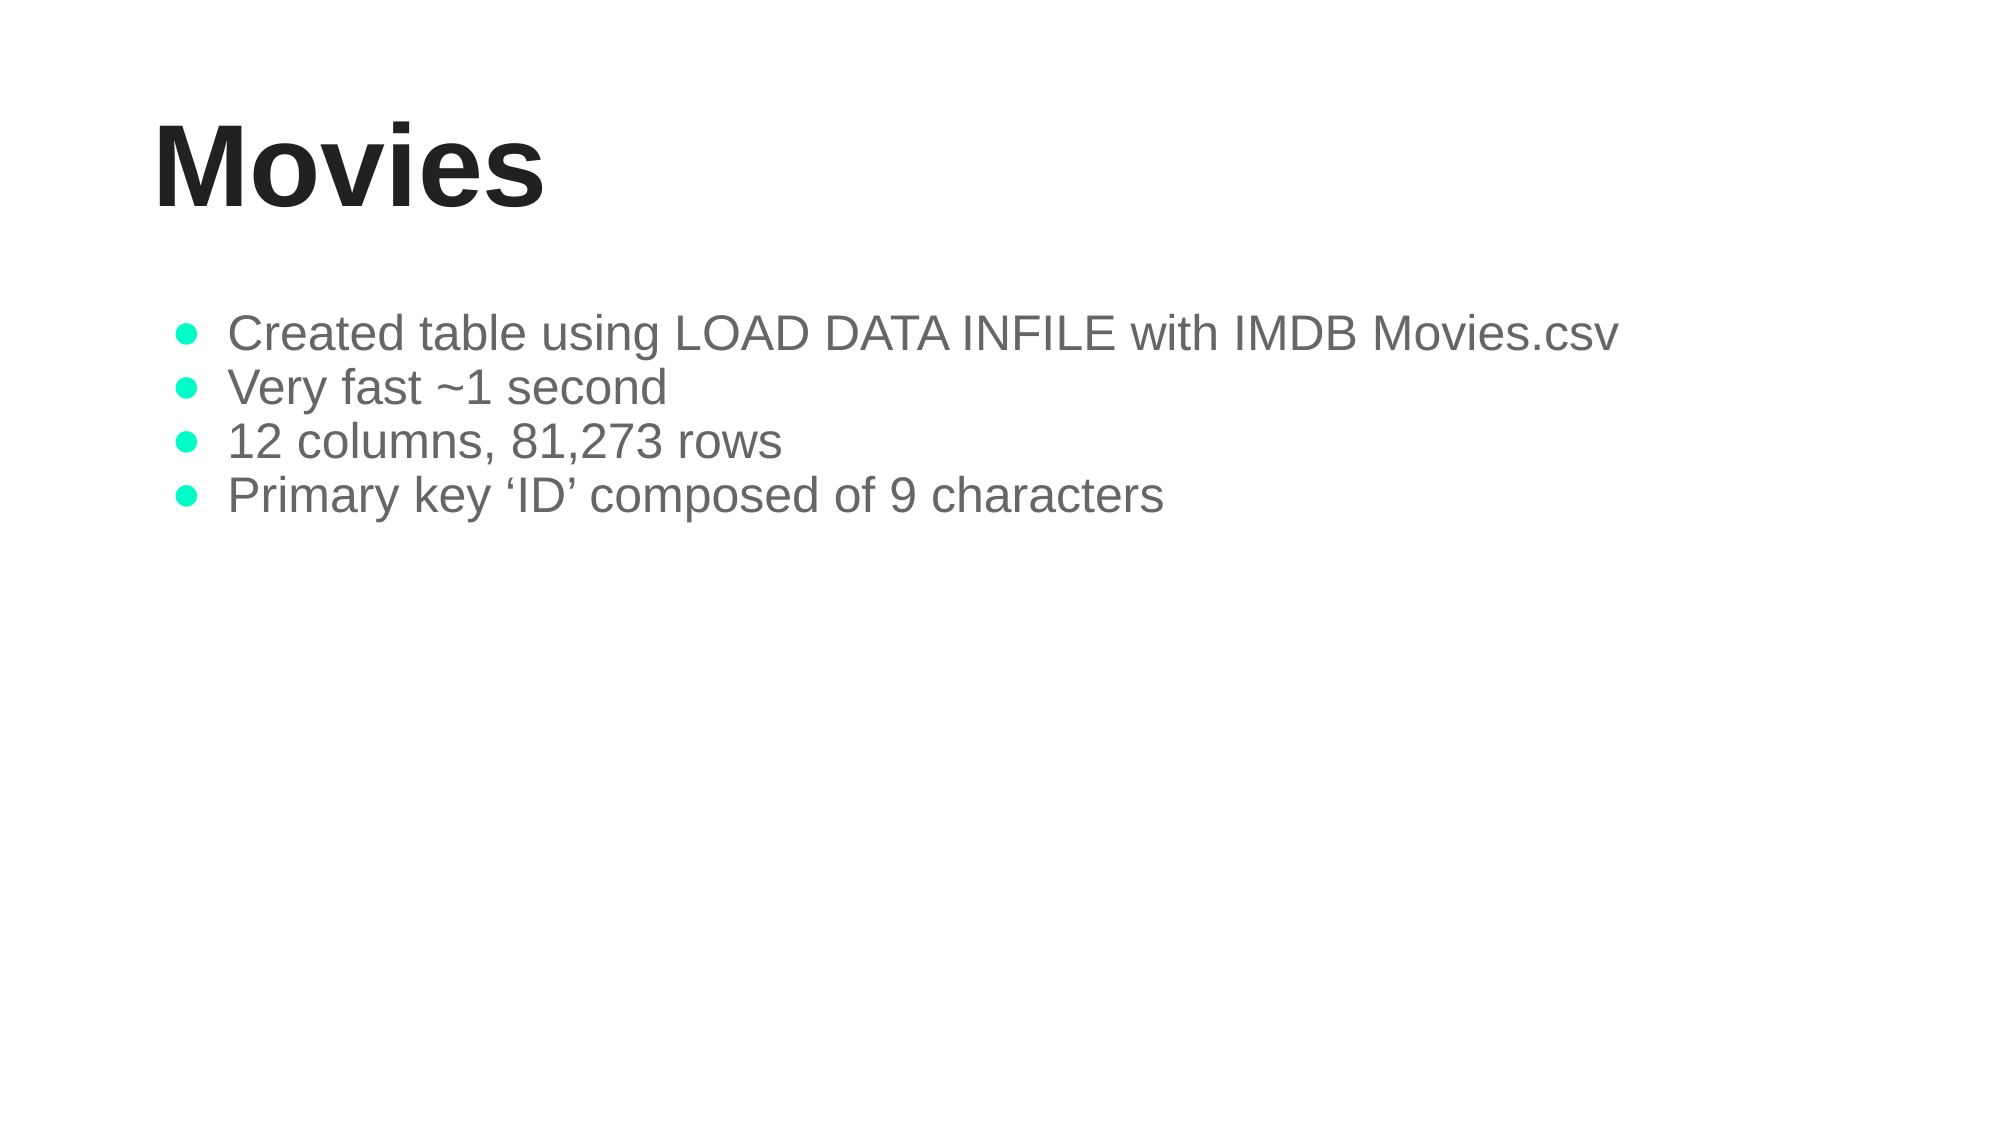

# Movies
Created table using LOAD DATA INFILE with IMDB Movies.csv
Very fast ~1 second
12 columns, 81,273 rows
Primary key ‘ID’ composed of 9 characters